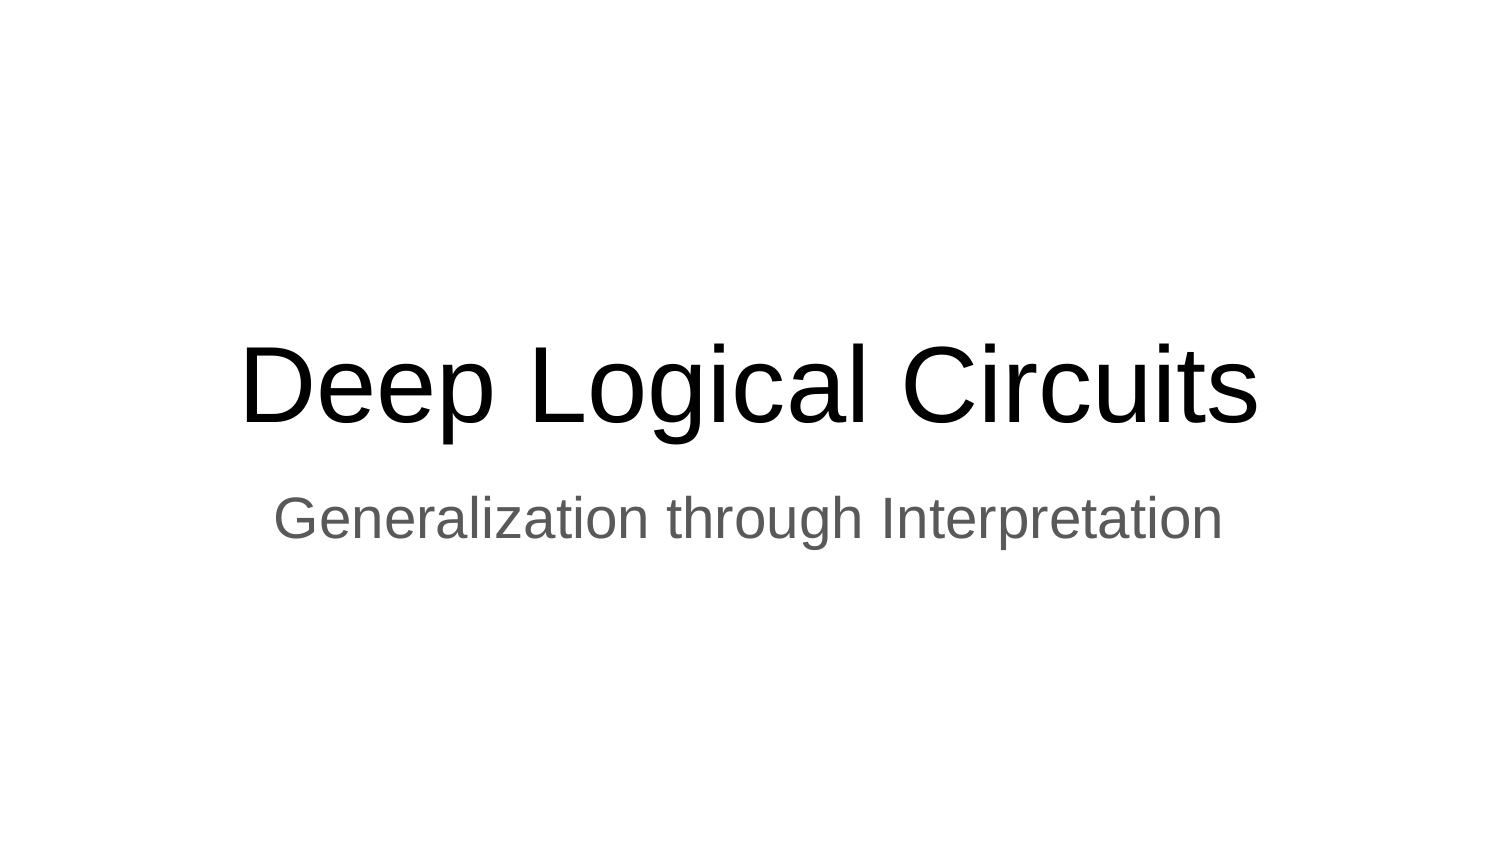

# Deep Logical Circuits
Generalization through Interpretation